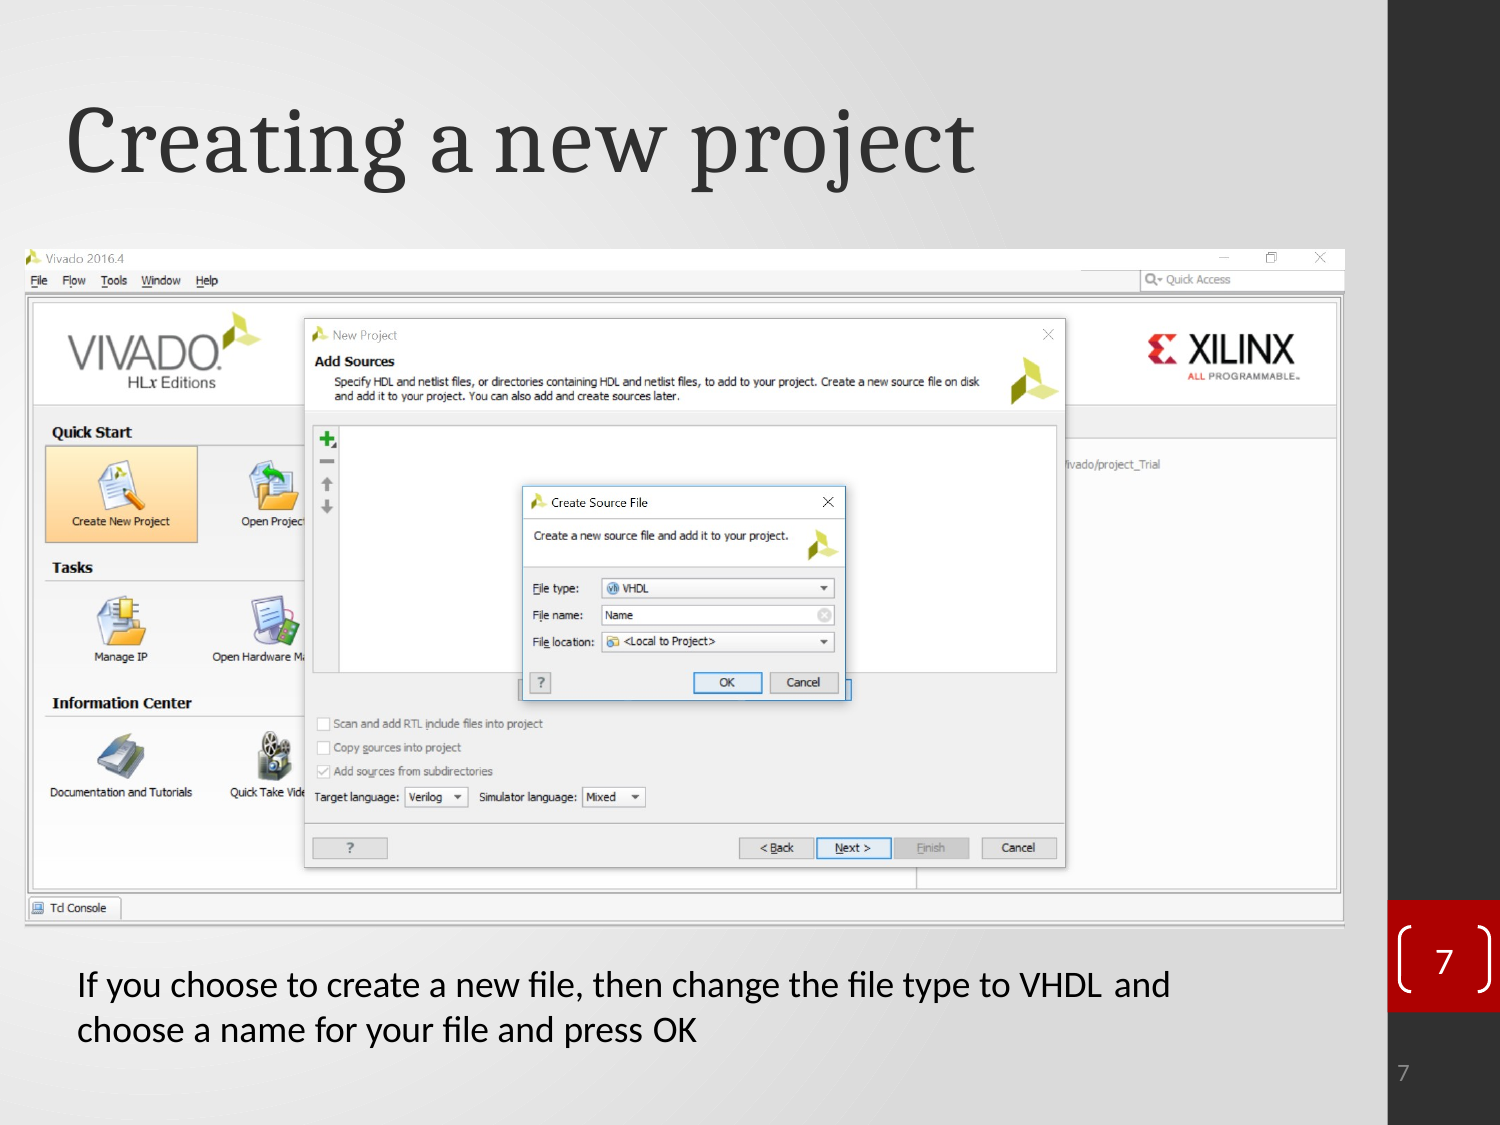

# Creating a new project

7
If you choose to create a new file, then change the file type to VHDL and choose a name for your file and press OK
7